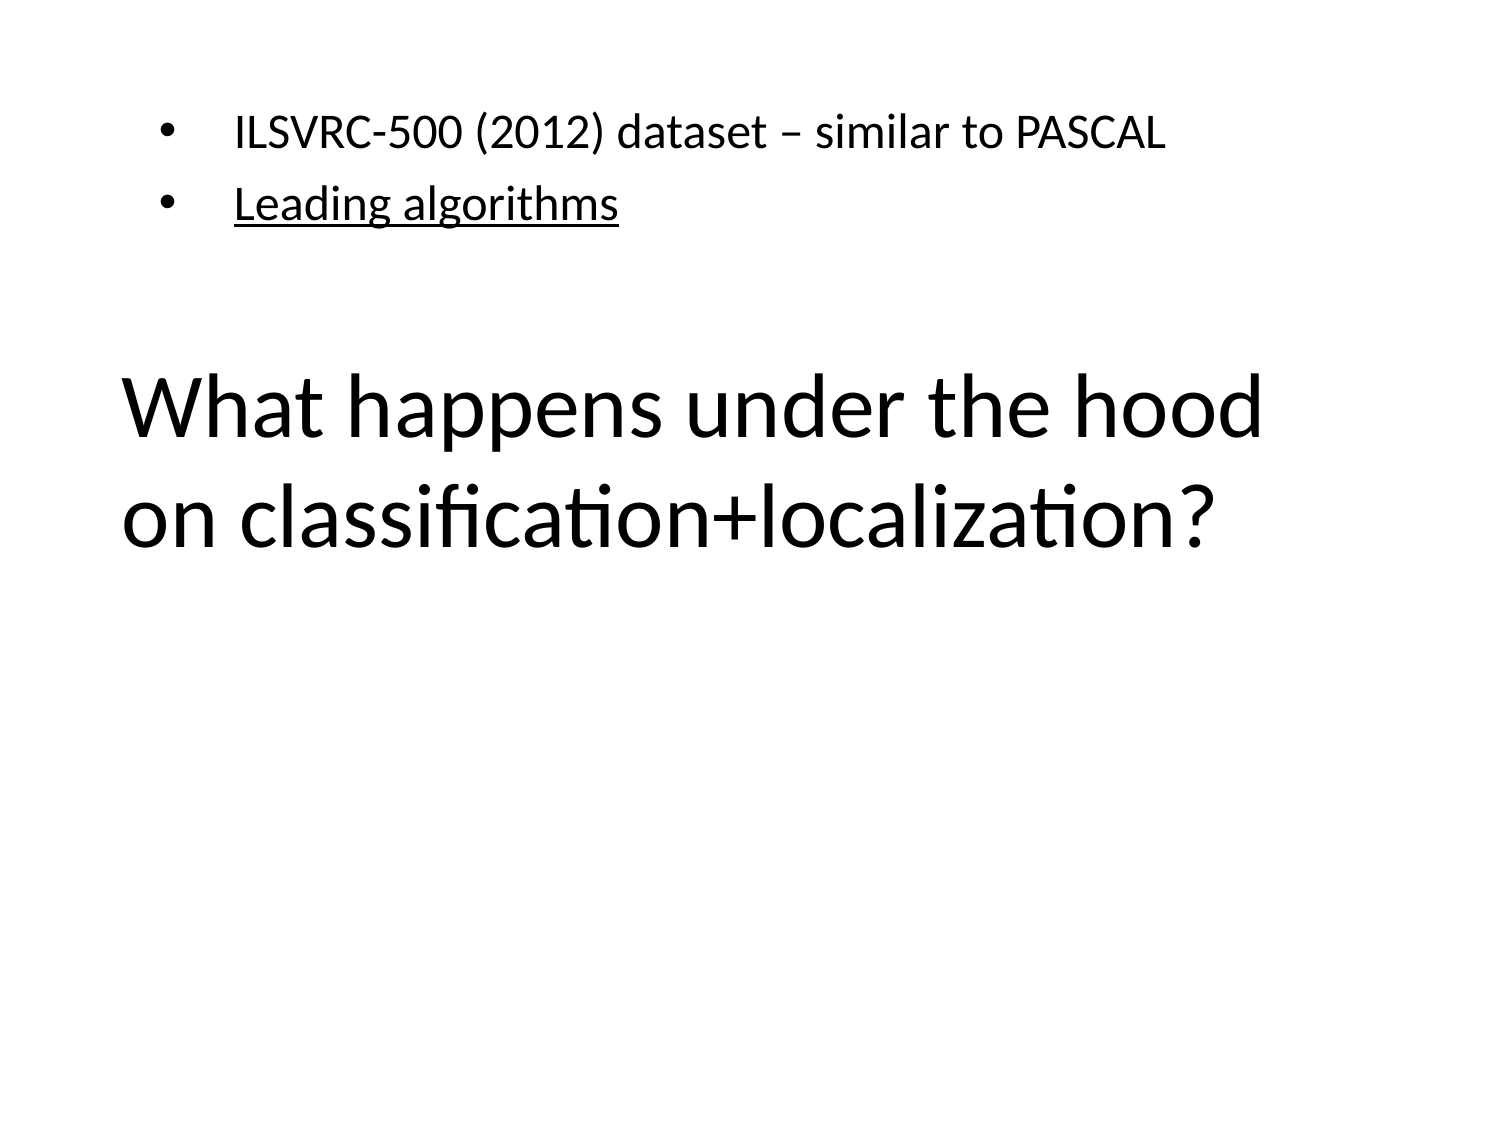

ILSVRC-500 (2012) dataset – similar to PASCAL
Leading algorithms
What happens under the hood
on classification+localization?